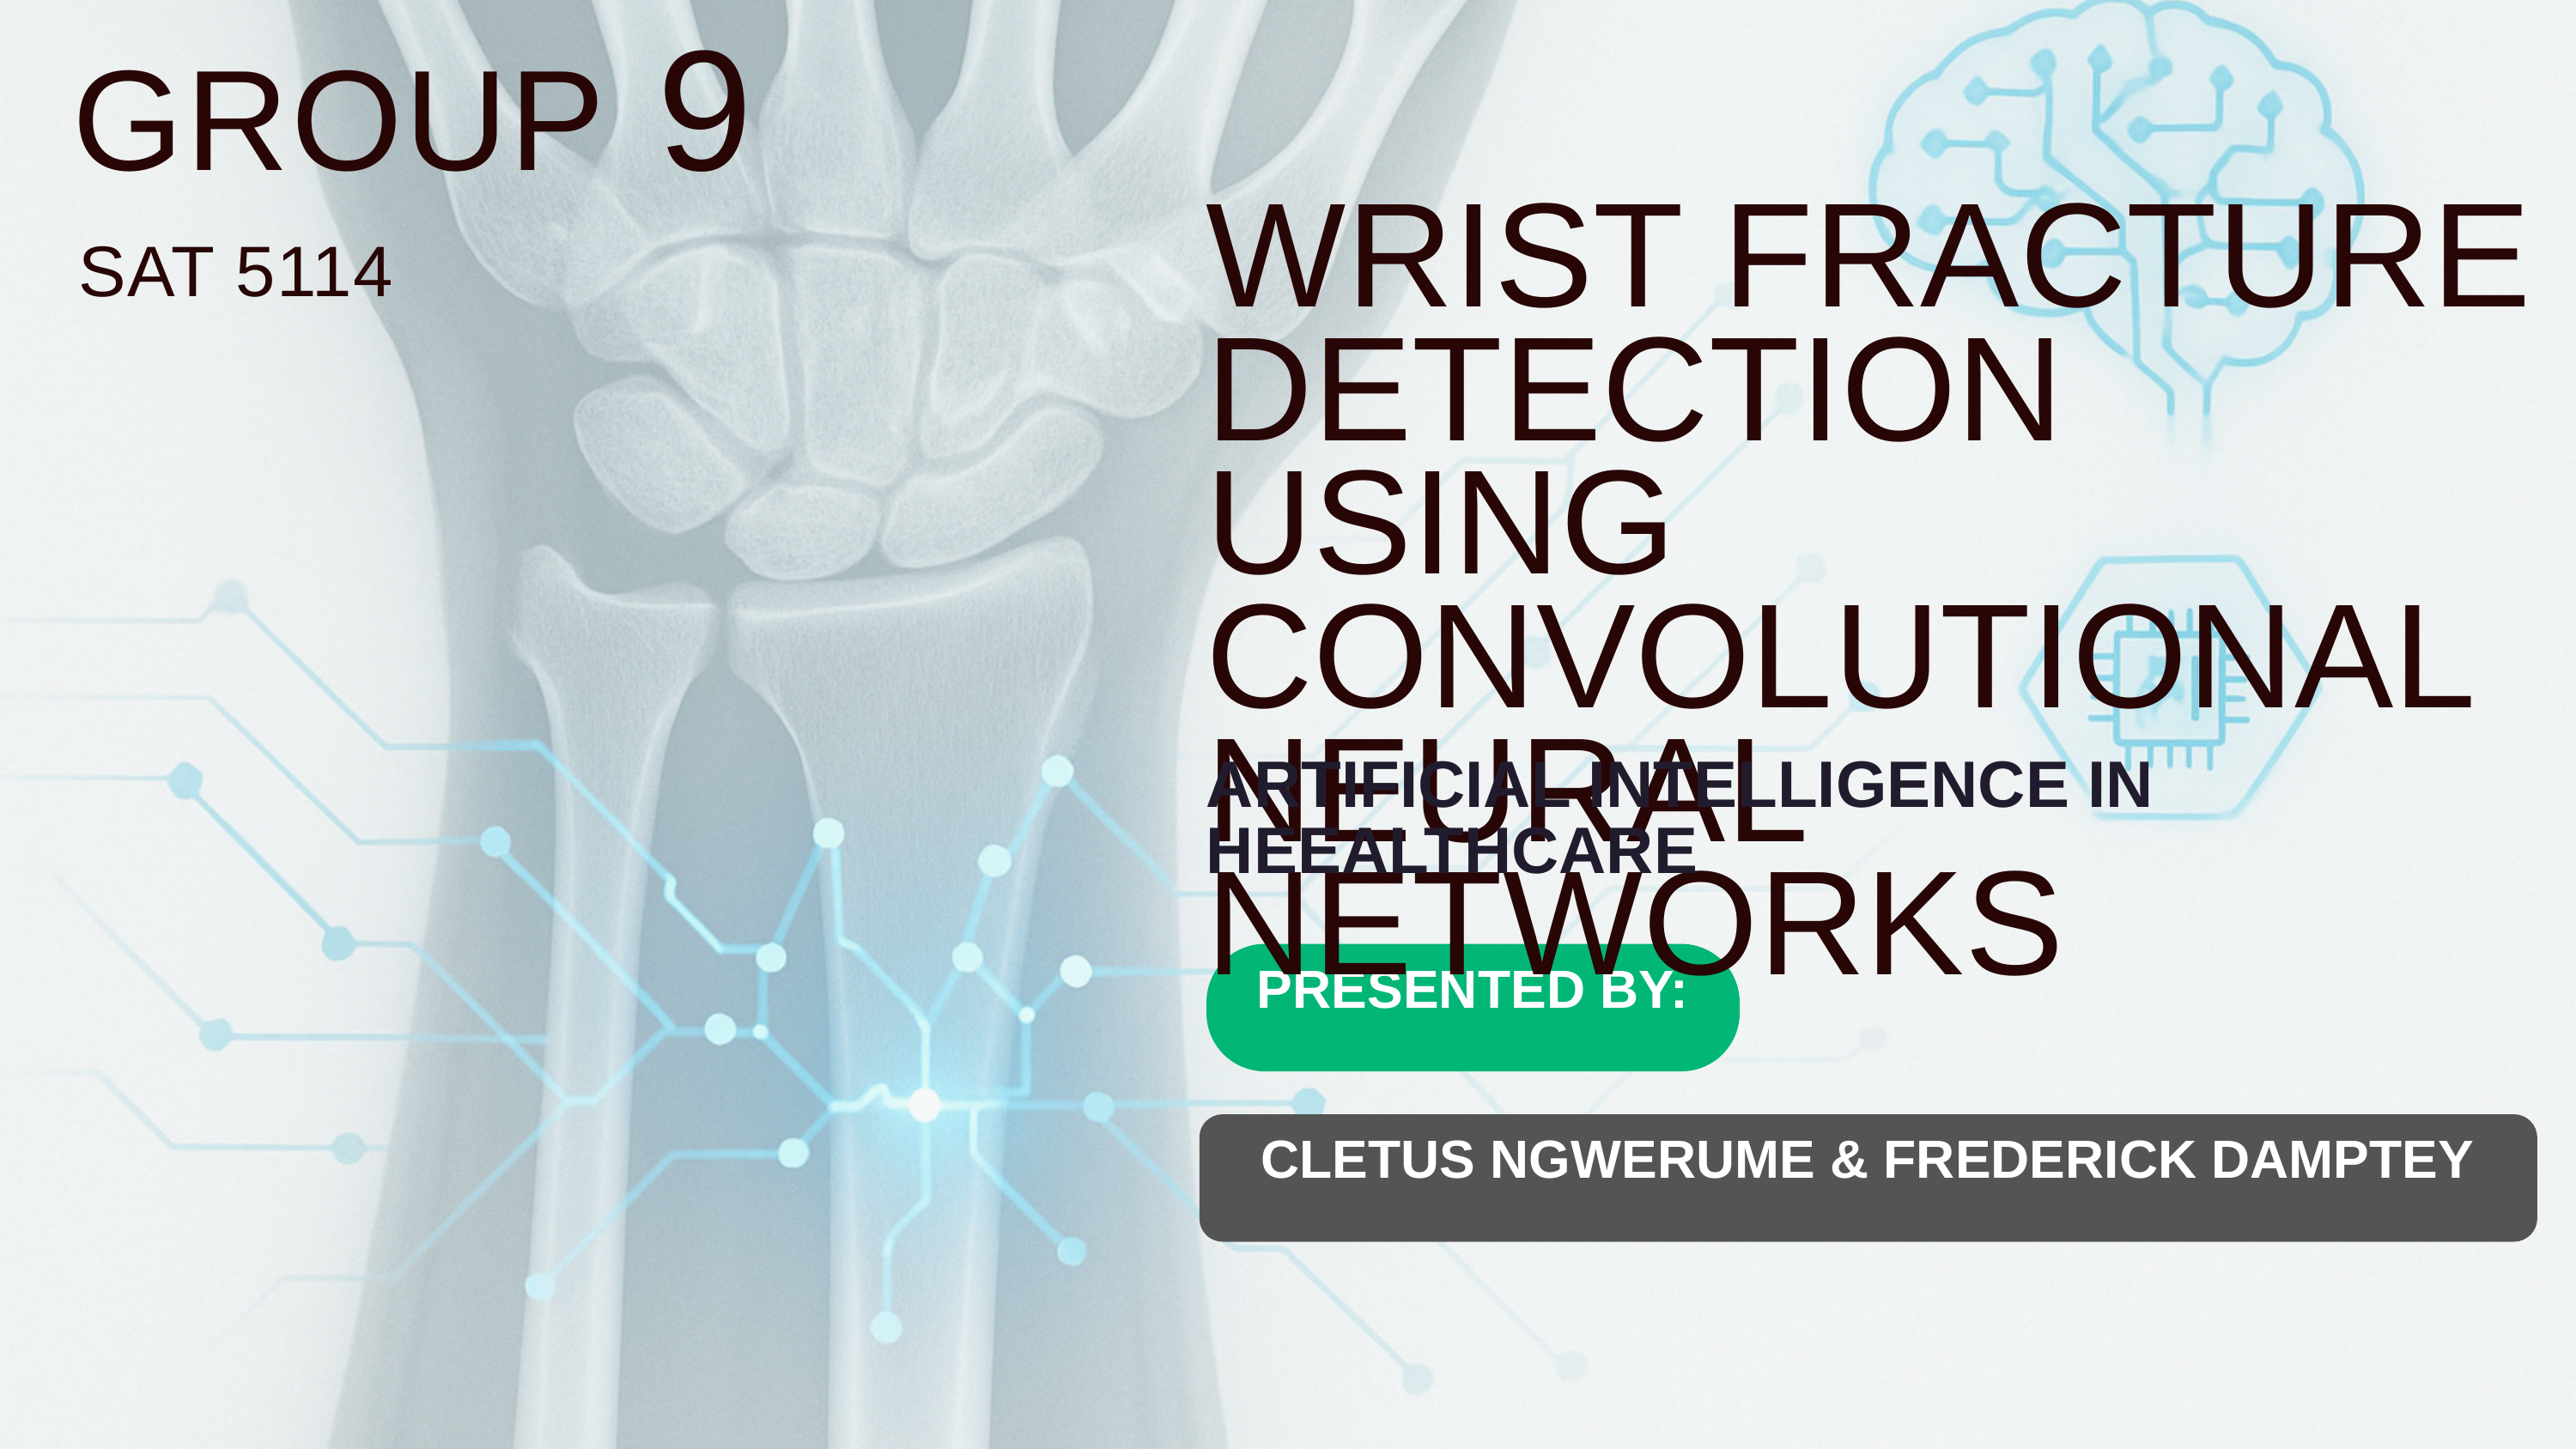

GROUP 9
WRIST FRACTURE DETECTION USING CONVOLUTIONAL NEURAL NETWORKS
SAT 5114
ARTIFICIAL INTELLIGENCE IN HEEALTHCARE

PRESENTED BY:

CLETUS NGWERUME & FREDERICK DAMPTEY